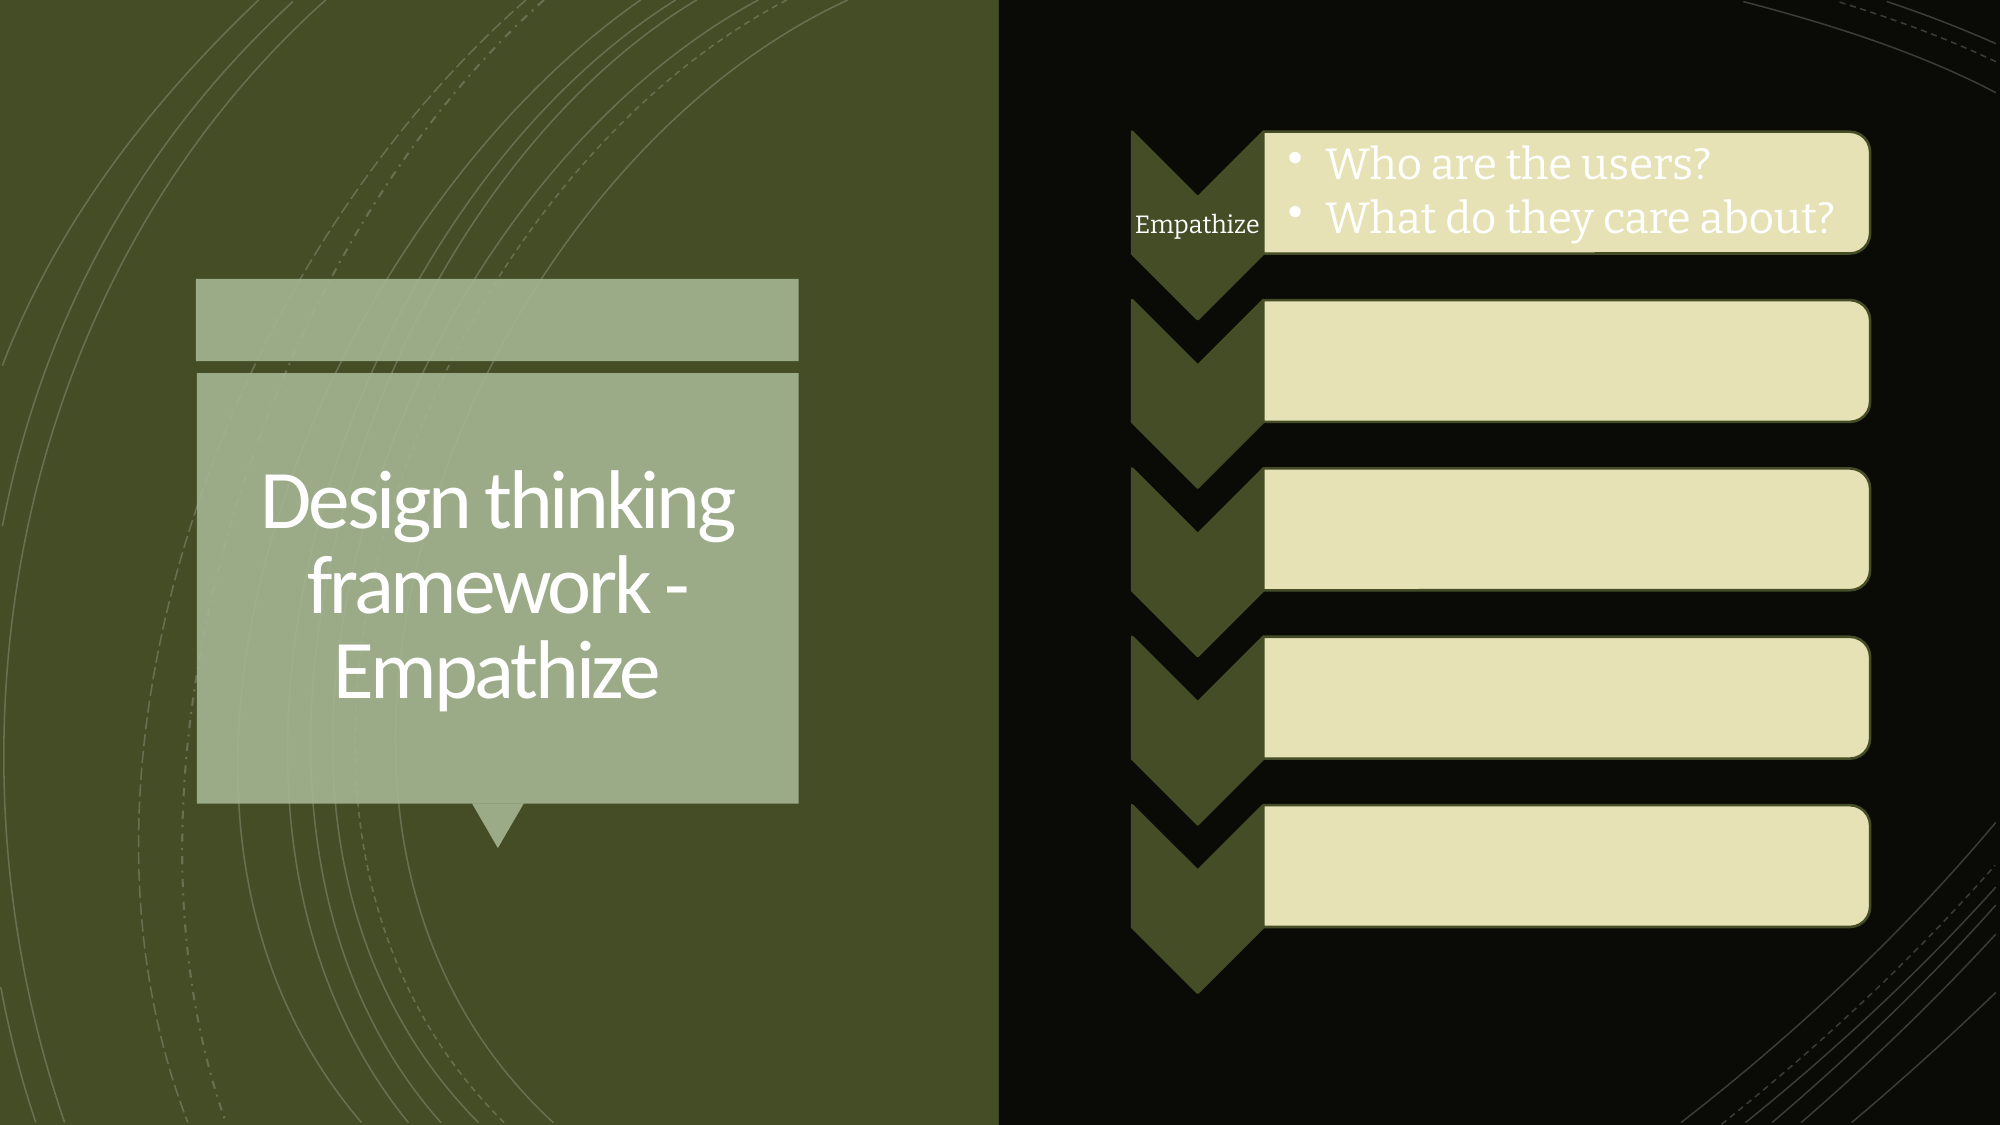

Empathize
Who are the users?
What do they care about?

# Design thinking framework - Empathize